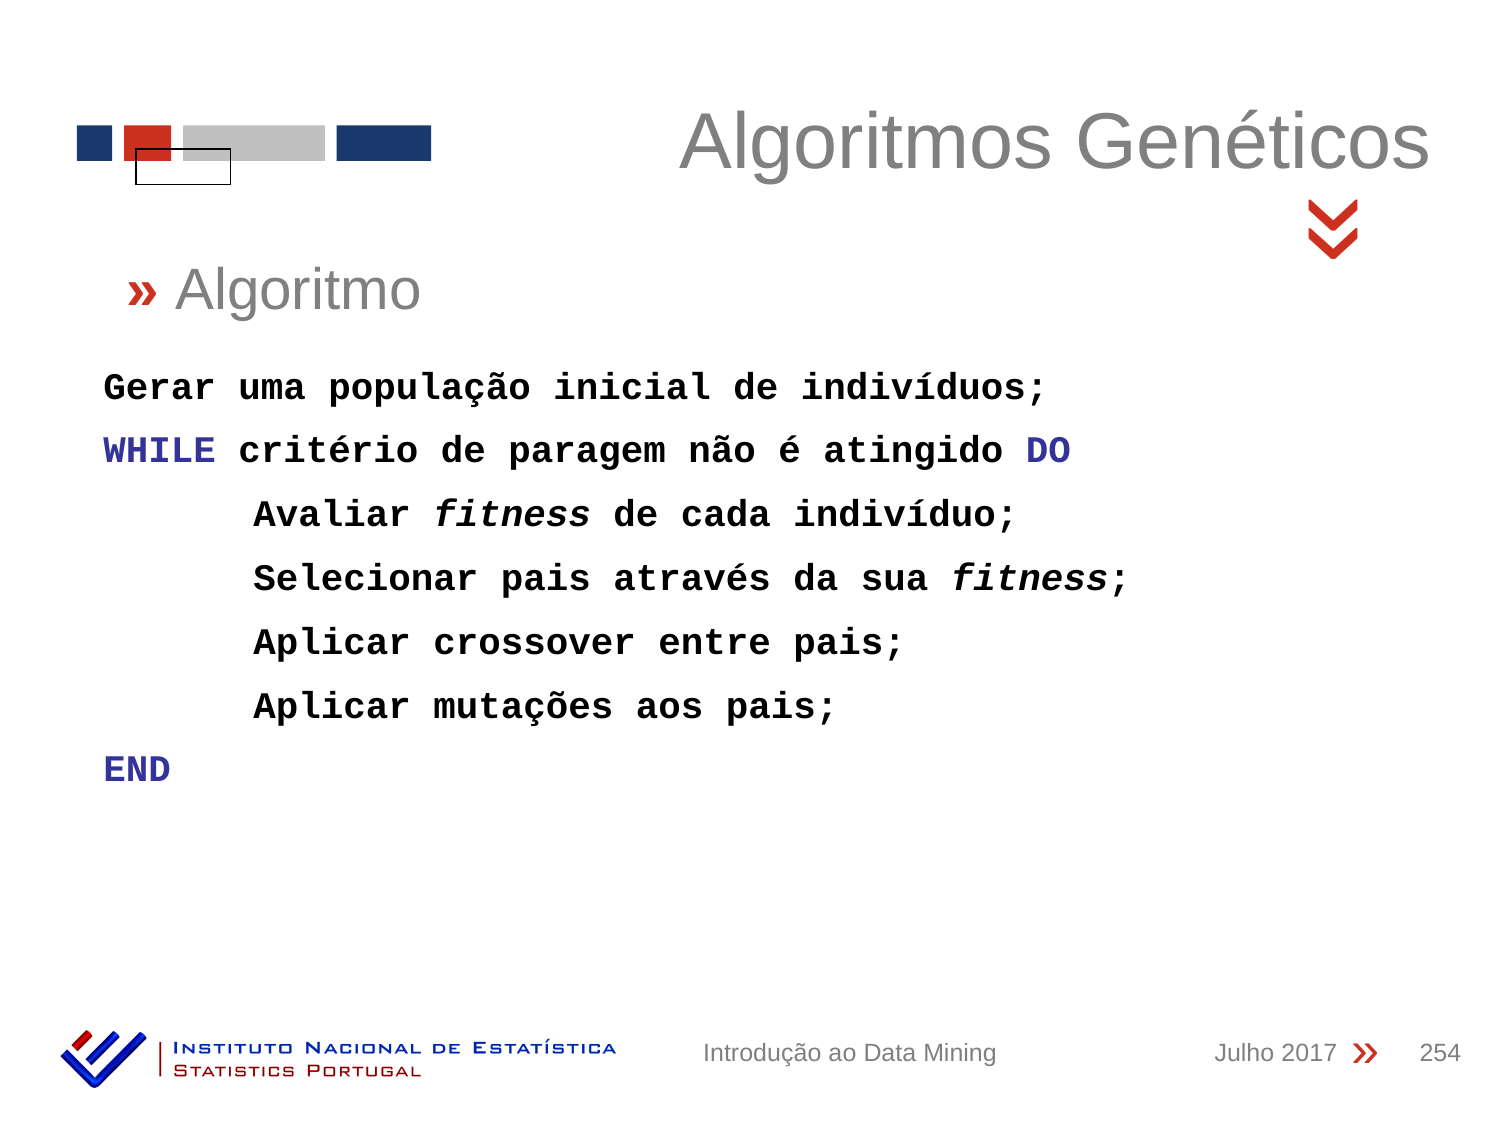

Algoritmos Genéticos
«
» Algoritmo
Gerar uma população inicial de indivíduos;
WHILE critério de paragem não é atingido DO
	Avaliar fitness de cada indivíduo;
	Selecionar pais através da sua fitness;
	Aplicar crossover entre pais;
	Aplicar mutações aos pais;
END
Introdução ao Data Mining
Julho 2017
254
«